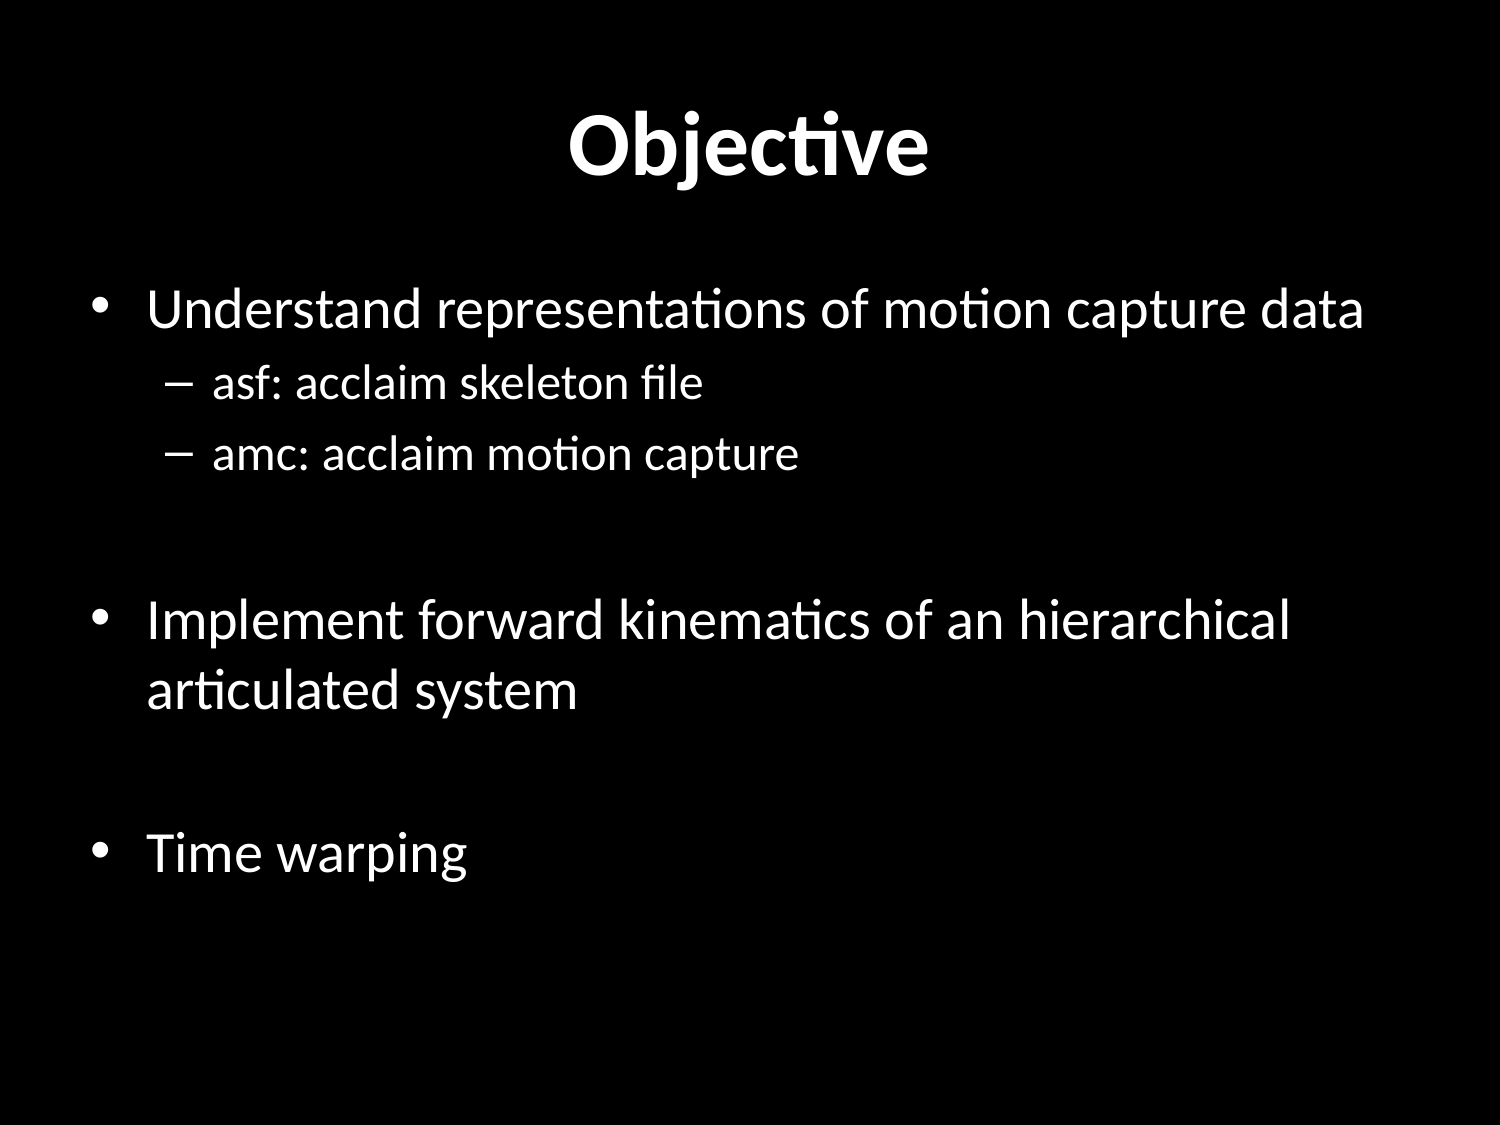

# Objective
Understand representations of motion capture data
asf: acclaim skeleton file
amc: acclaim motion capture

Implement forward kinematics of an hierarchical articulated system

Time warping